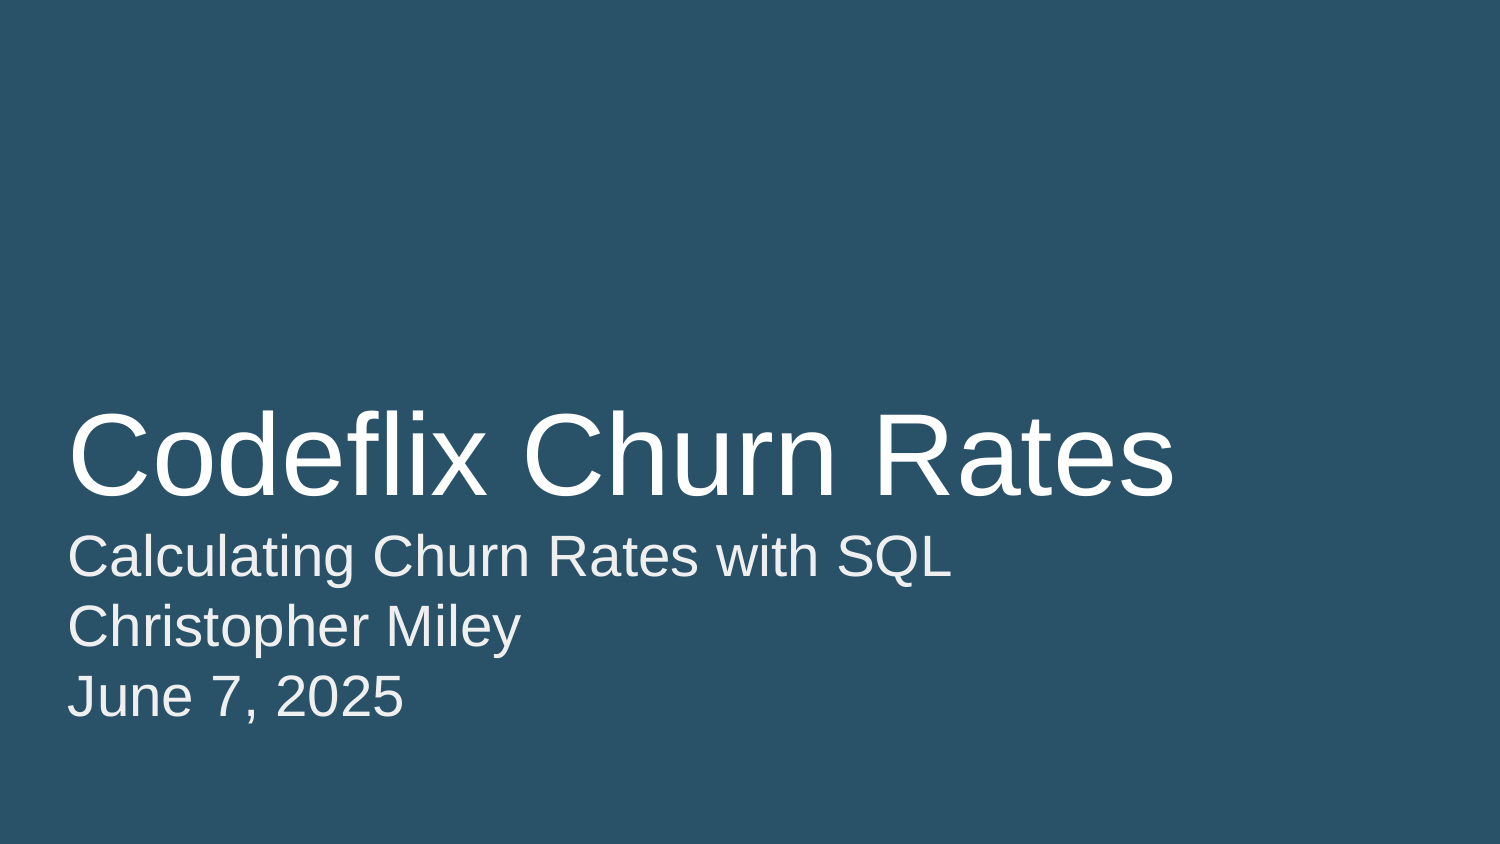

Codeflix Churn Rates
Calculating Churn Rates with SQL
Christopher Miley
June 7, 2025